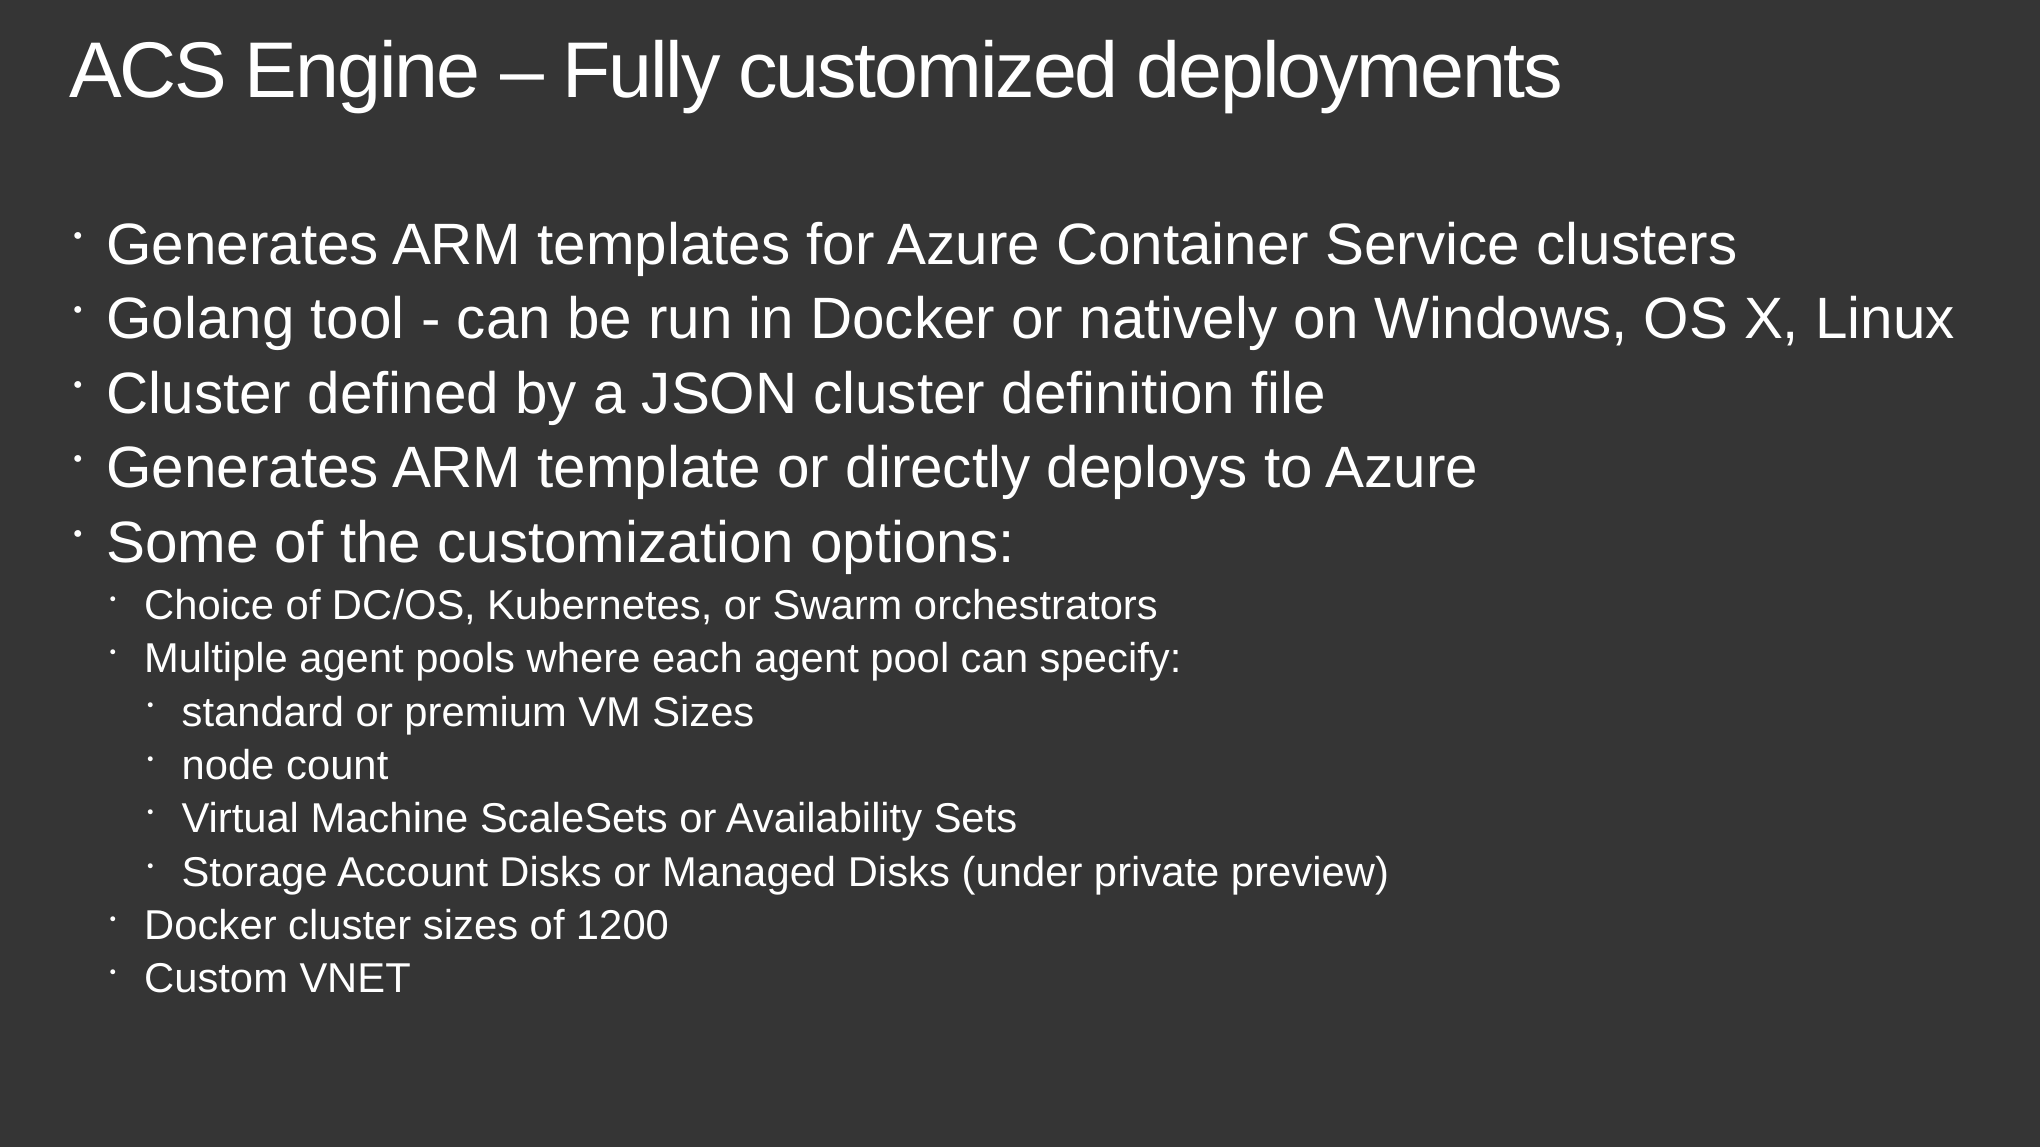

# ACS Engine – Fully customized deployments
Generates ARM templates for Azure Container Service clusters
Golang tool - can be run in Docker or natively on Windows, OS X, Linux
Cluster defined by a JSON cluster definition file
Generates ARM template or directly deploys to Azure
Some of the customization options:
Choice of DC/OS, Kubernetes, or Swarm orchestrators
Multiple agent pools where each agent pool can specify:
standard or premium VM Sizes
node count
Virtual Machine ScaleSets or Availability Sets
Storage Account Disks or Managed Disks (under private preview)
Docker cluster sizes of 1200
Custom VNET